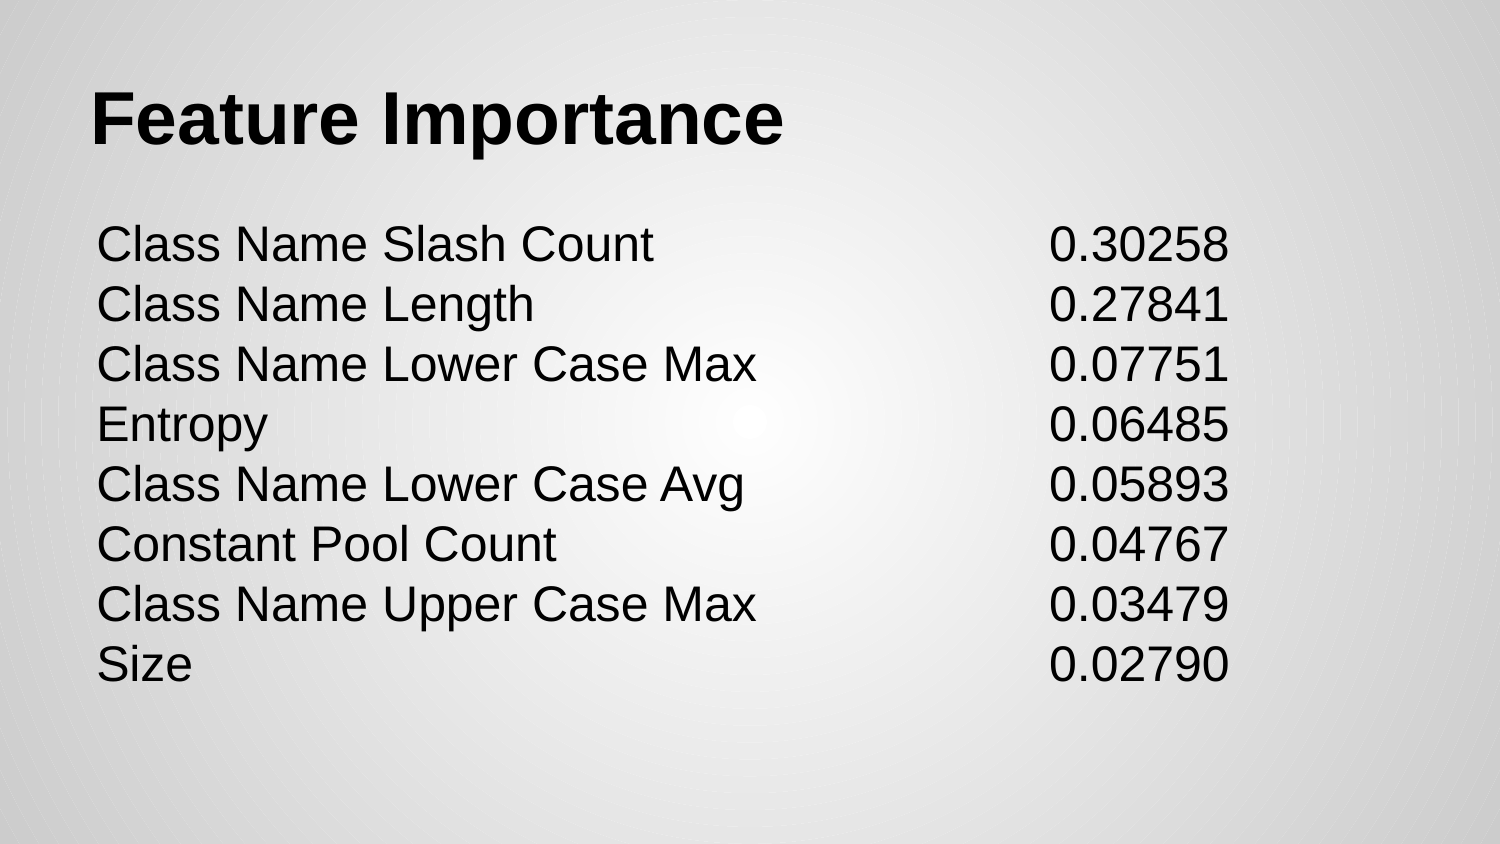

# Feature Importance
Class Name Slash Count
Class Name Length
Class Name Lower Case Max
Entropy
Class Name Lower Case Avg
Constant Pool Count
Class Name Upper Case Max
Size

0.30258
0.27841
0.07751
0.06485
0.05893
0.04767
0.03479
0.02790